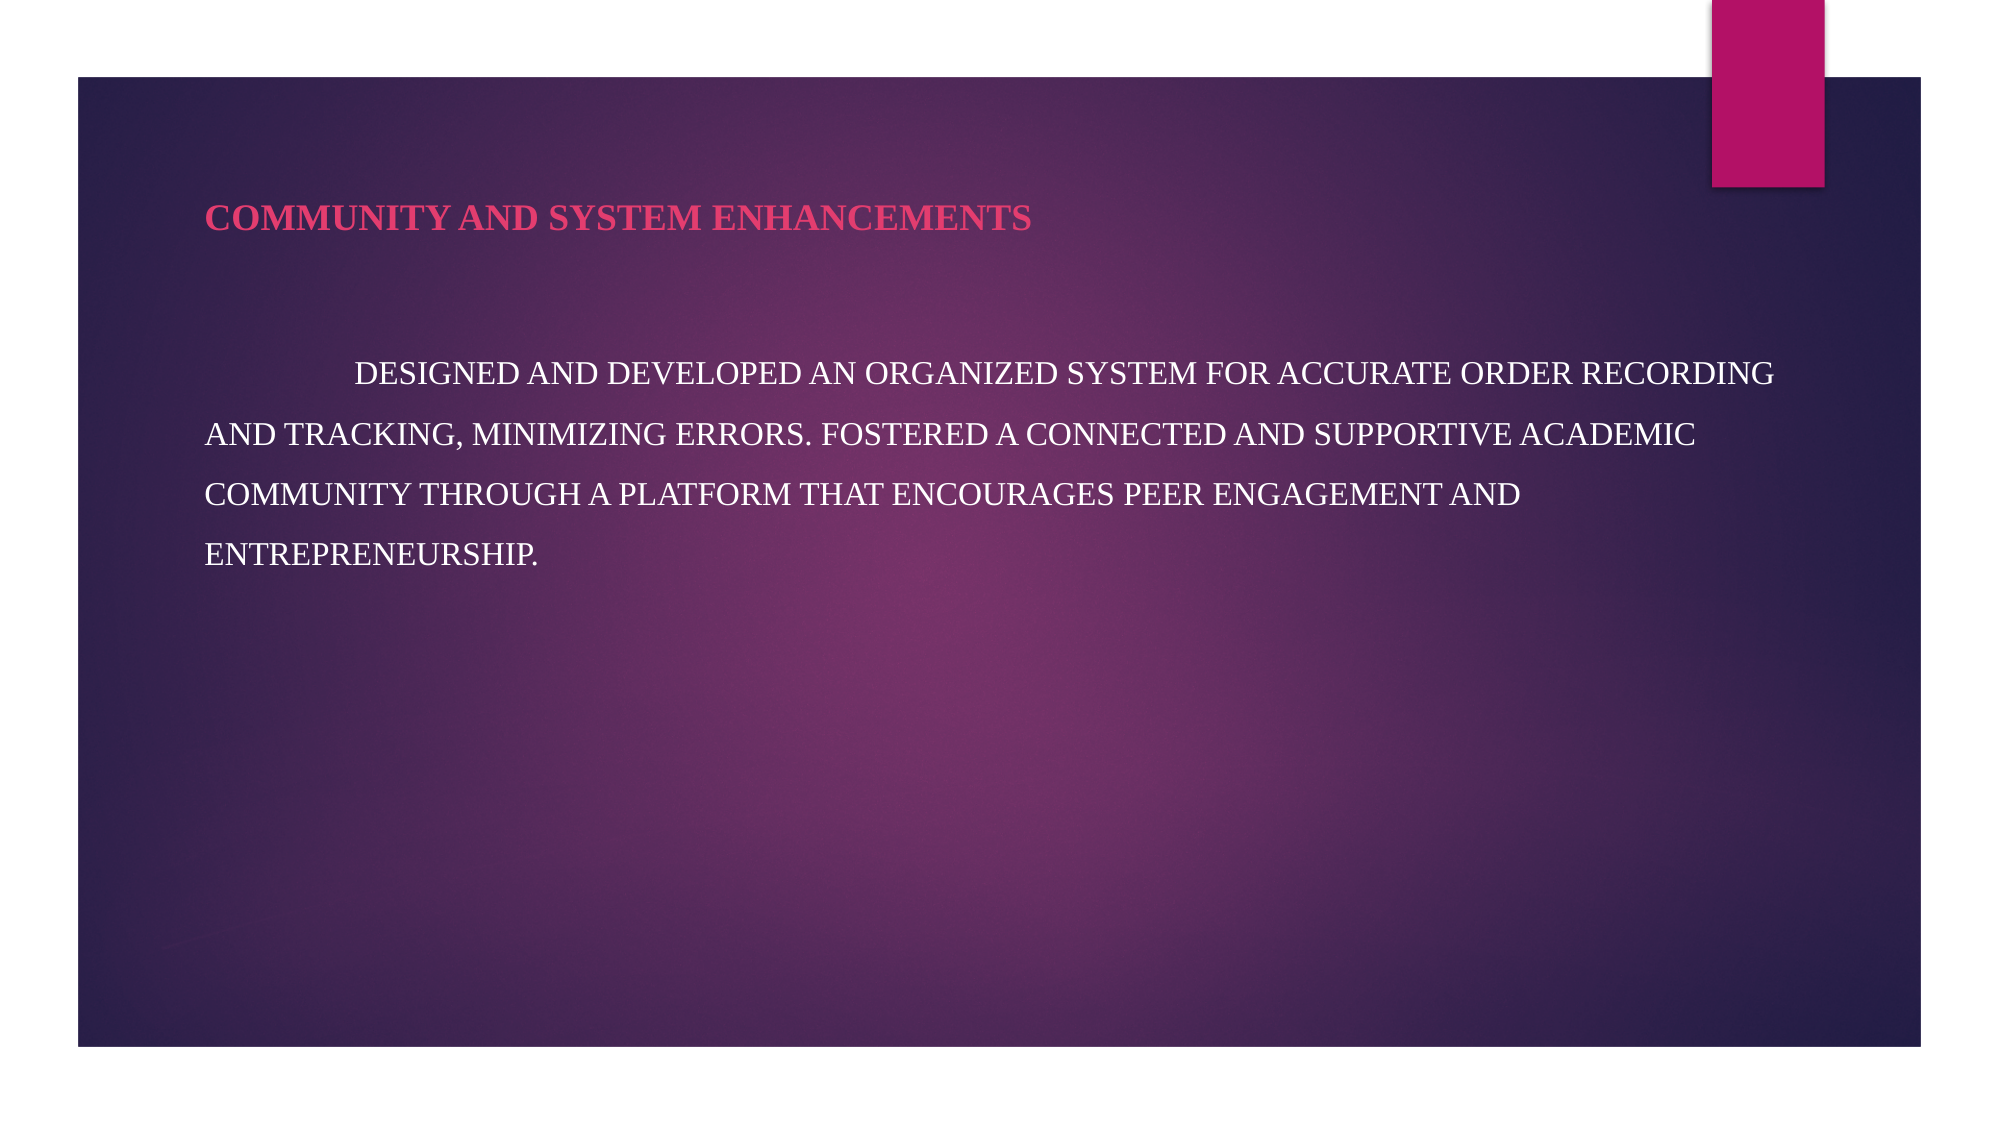

Community and System Enhancements

	Designed and developed an organized system for accurate order recording and tracking, minimizing errors. Fostered a connected and supportive academic community through a platform that encourages peer engagement and entrepreneurship.